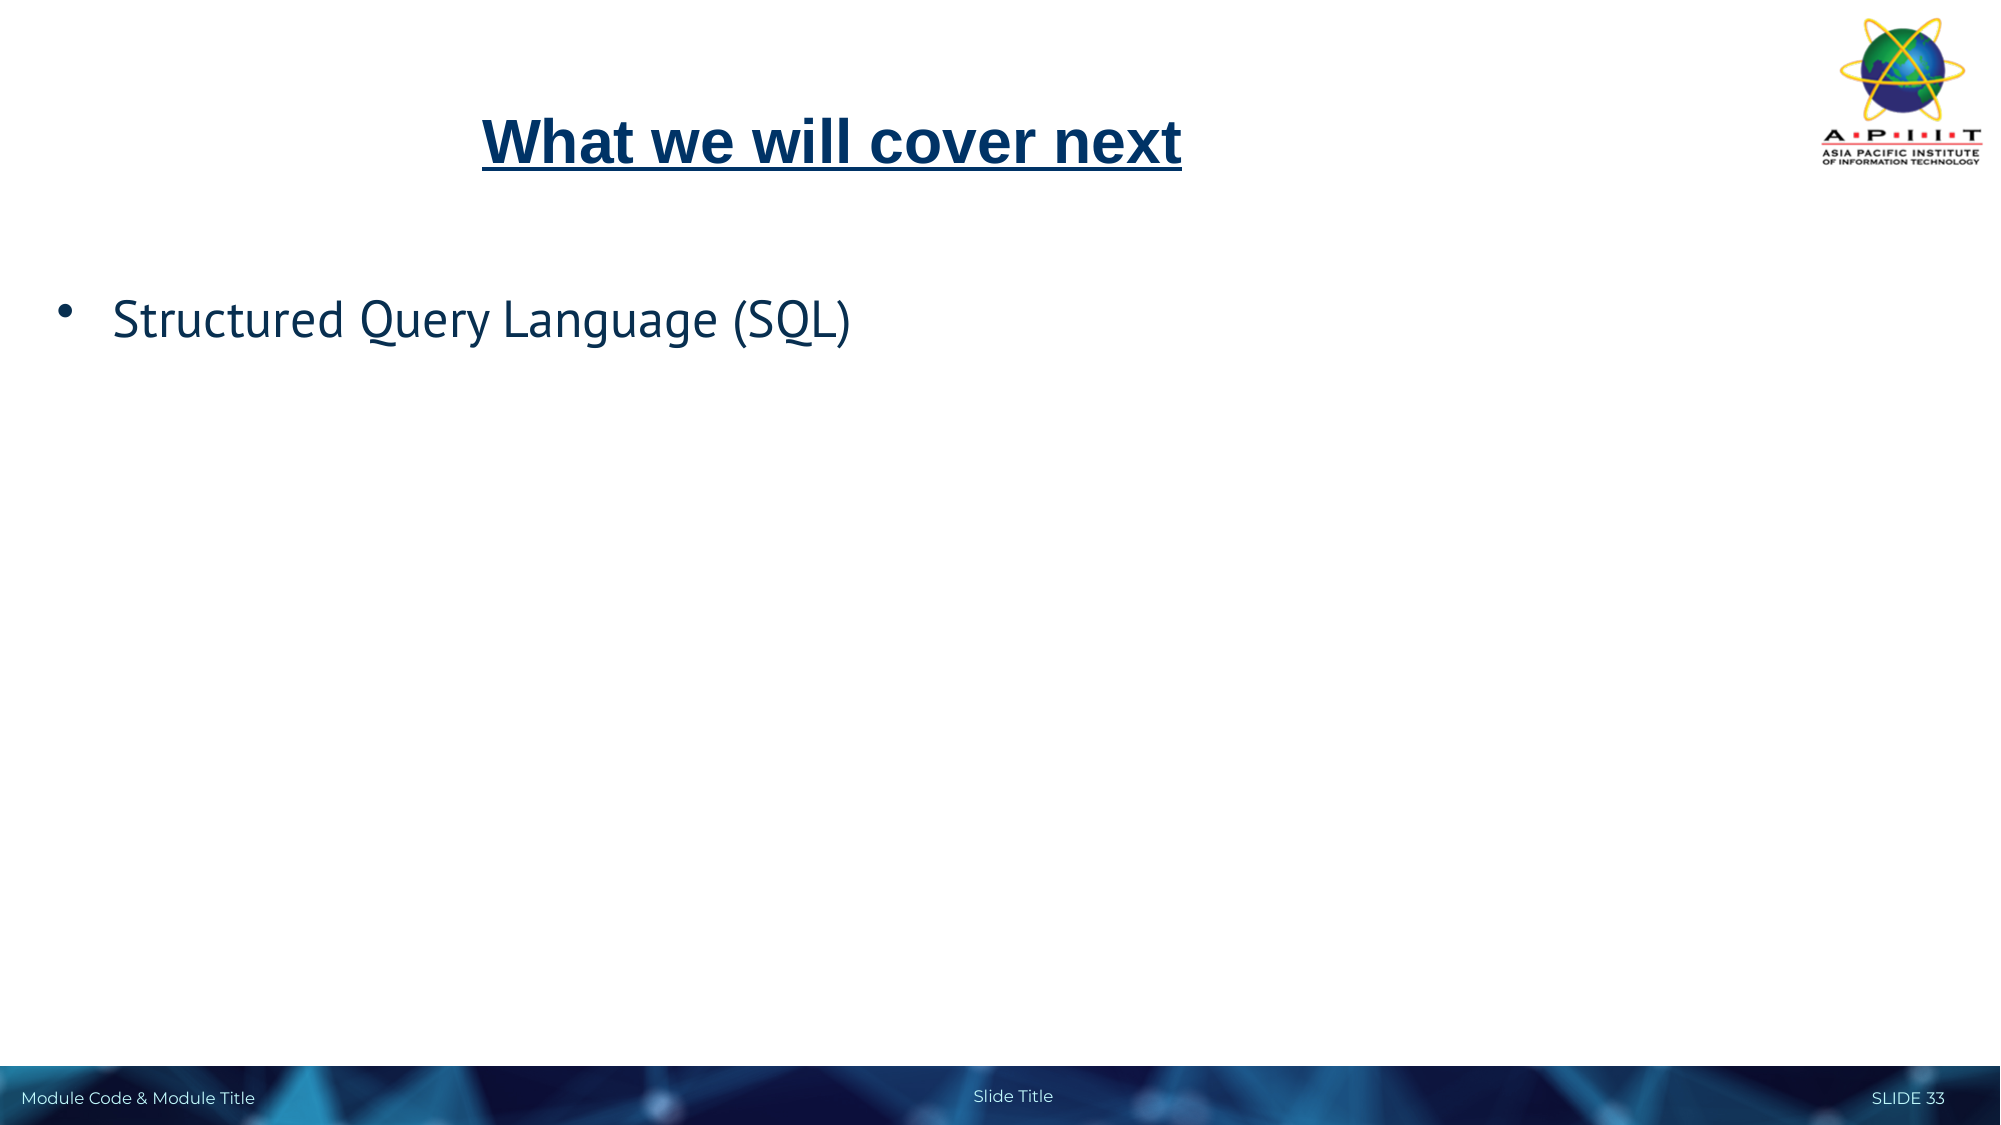

# What we will cover next
Structured Query Language (SQL)